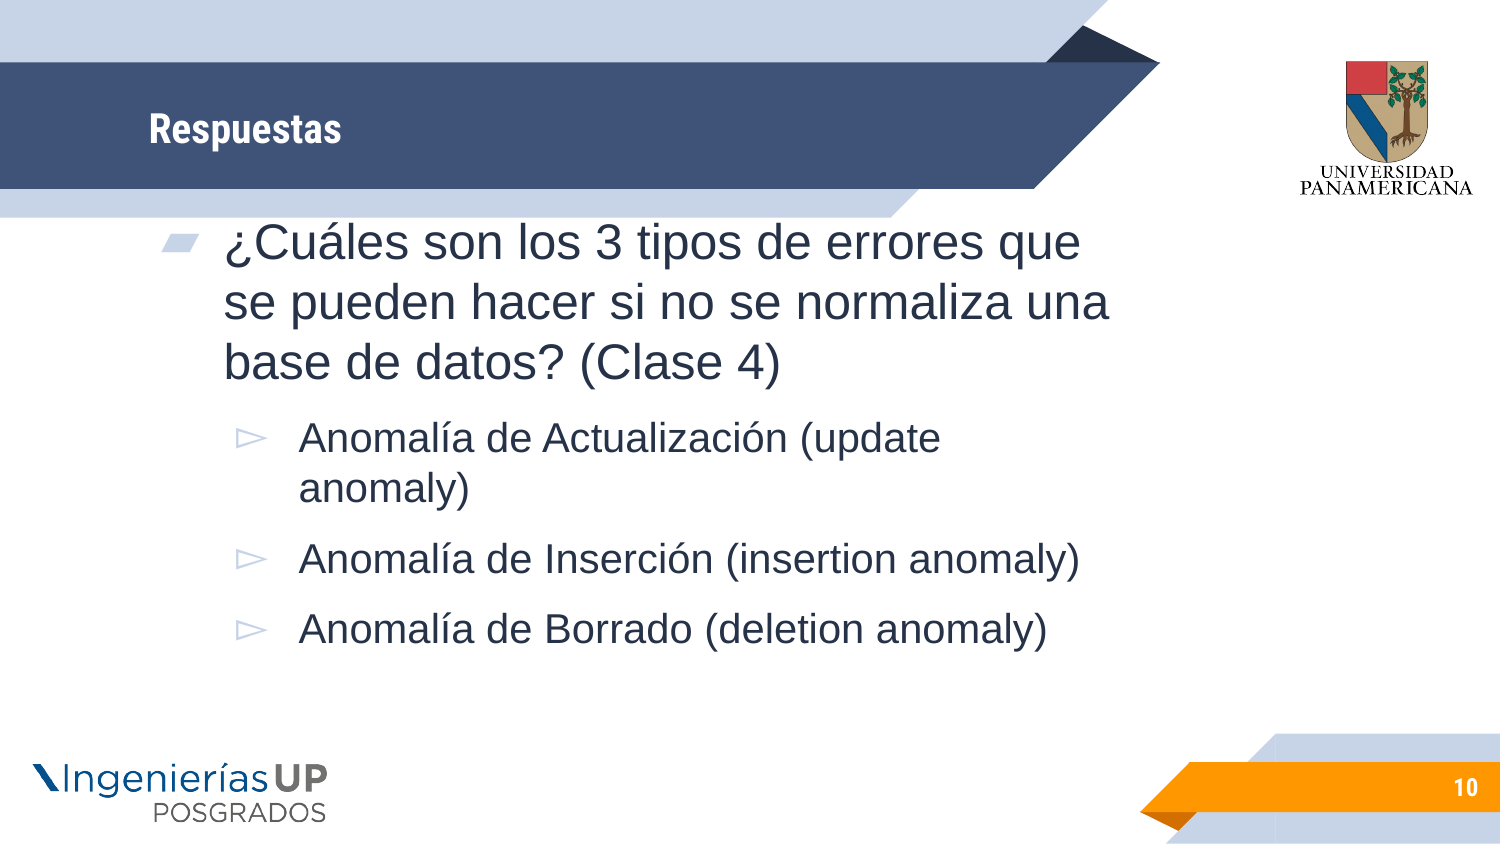

# Respuestas
¿Cuáles son los 3 tipos de errores que se pueden hacer si no se normaliza una base de datos? (Clase 4)
Anomalía de Actualización (update anomaly)
Anomalía de Inserción (insertion anomaly)
Anomalía de Borrado (deletion anomaly)

10